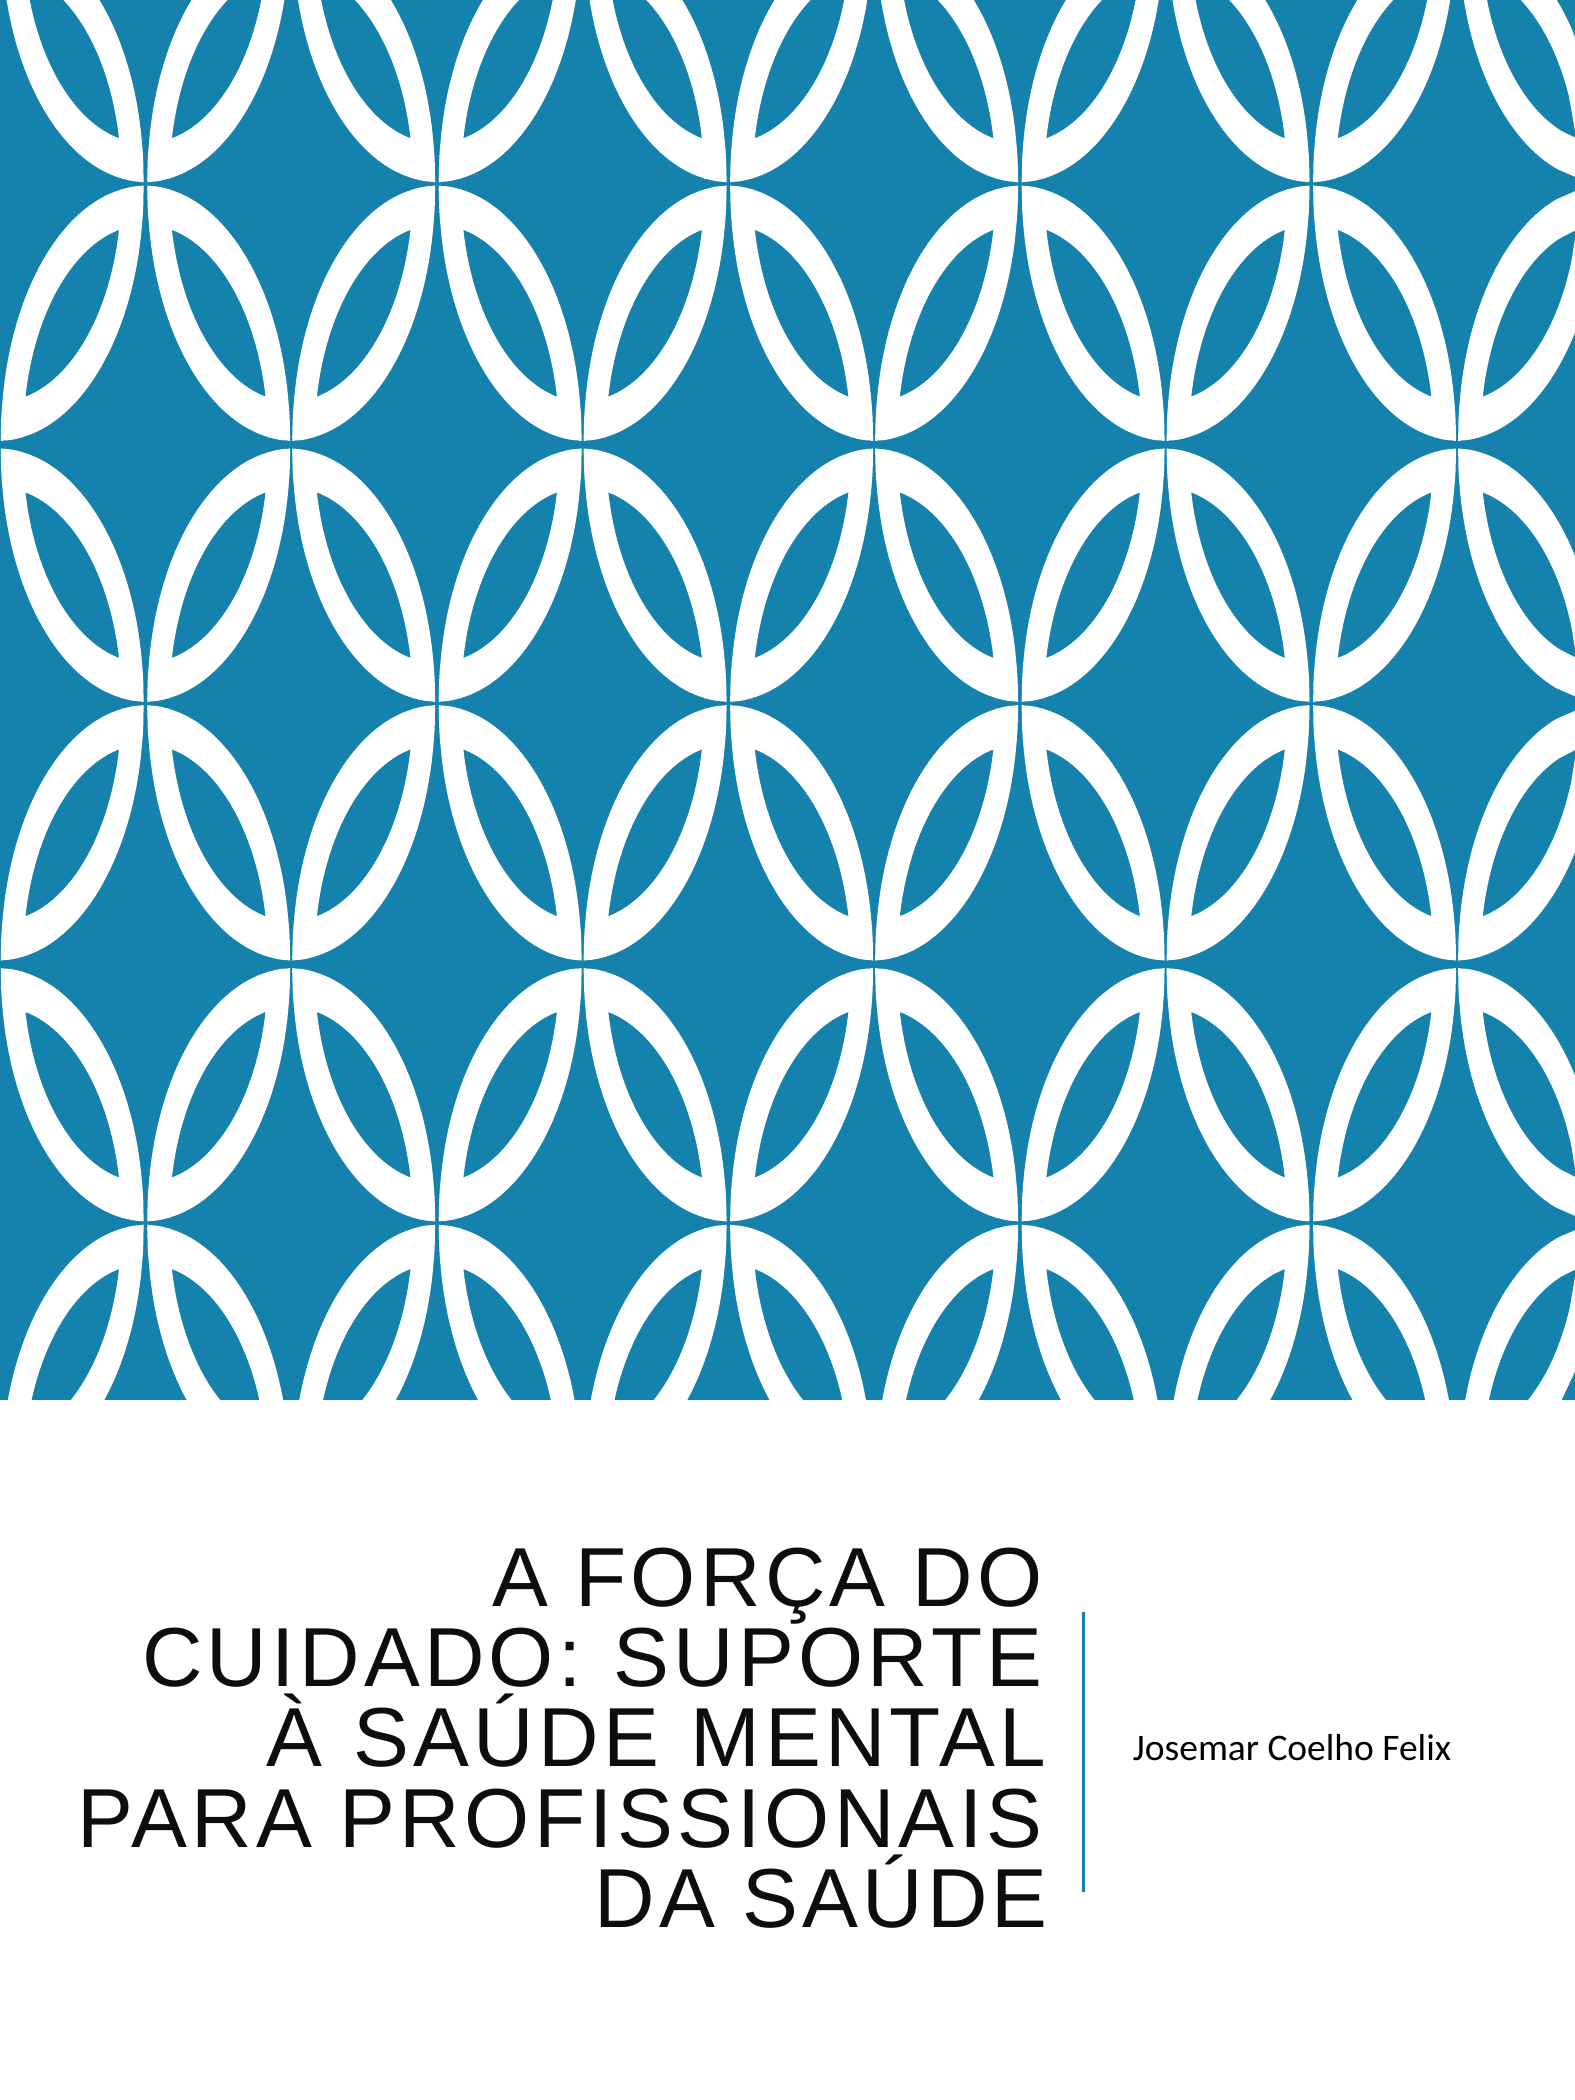

# A Força do Cuidado: Suporte à Saúde Mental para Profissionais da Saúde
Josemar Coelho Felix